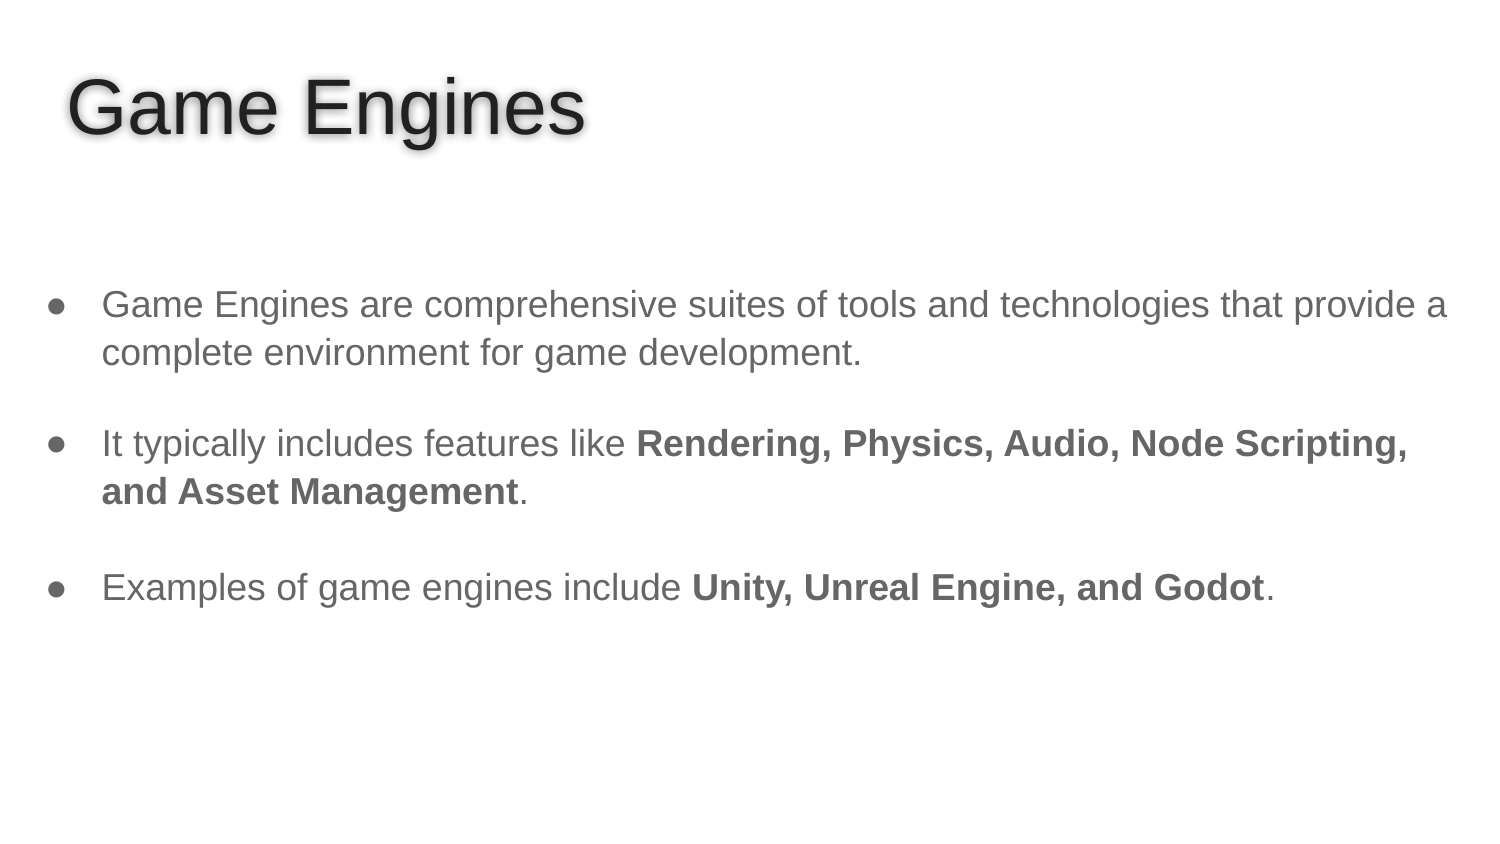

# Game Engines
Game Engines are comprehensive suites of tools and technologies that provide a complete environment for game development.
It typically includes features like Rendering, Physics, Audio, Node Scripting, and Asset Management.
Examples of game engines include Unity, Unreal Engine, and Godot.